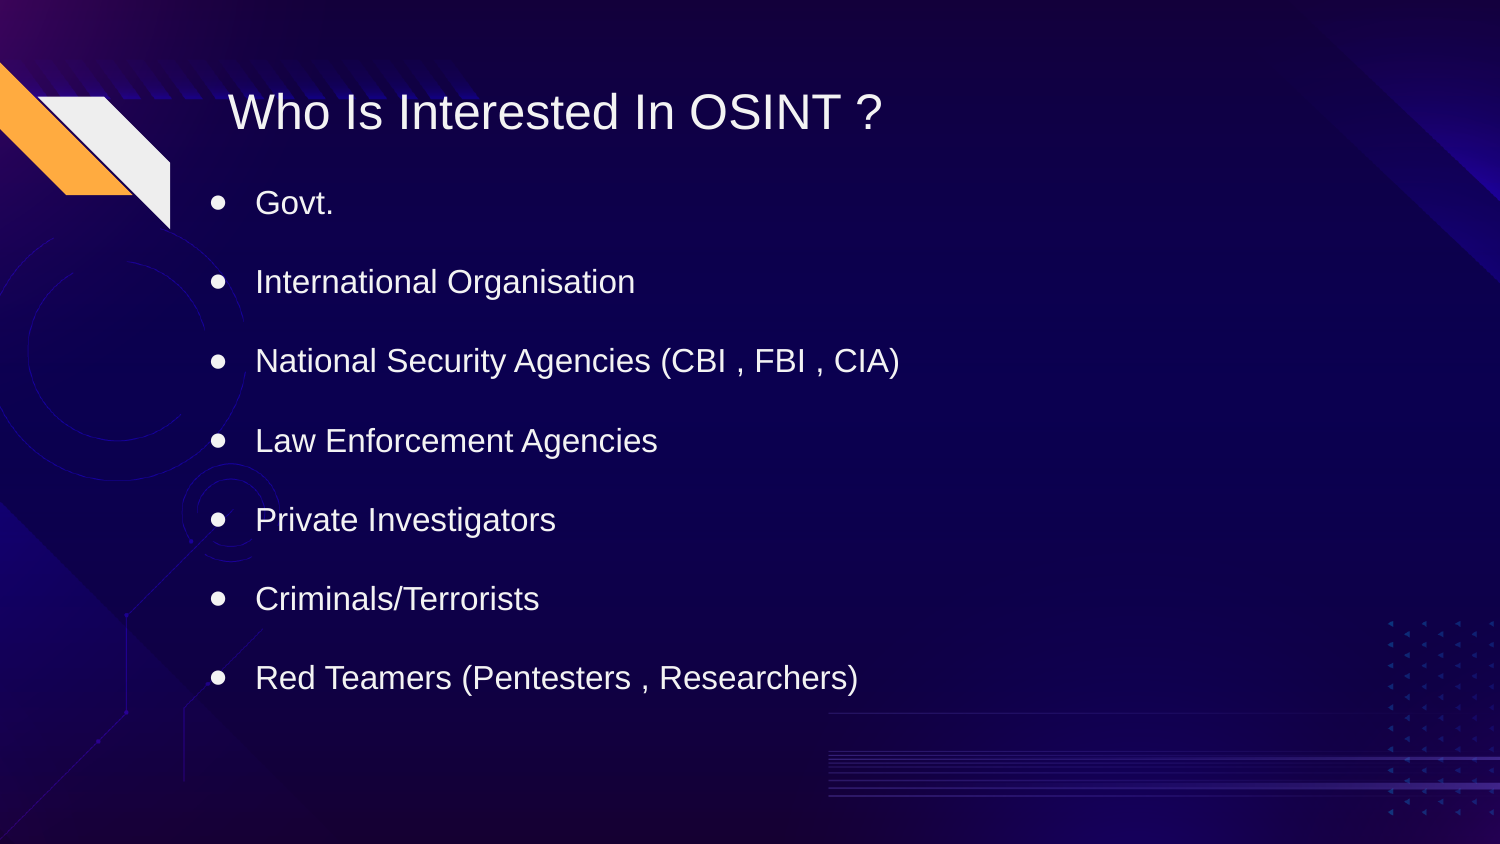

# Who Is Interested In OSINT ?
Govt.
International Organisation
National Security Agencies (CBI , FBI , CIA)
Law Enforcement Agencies
Private Investigators
Criminals/Terrorists
Red Teamers (Pentesters , Researchers)